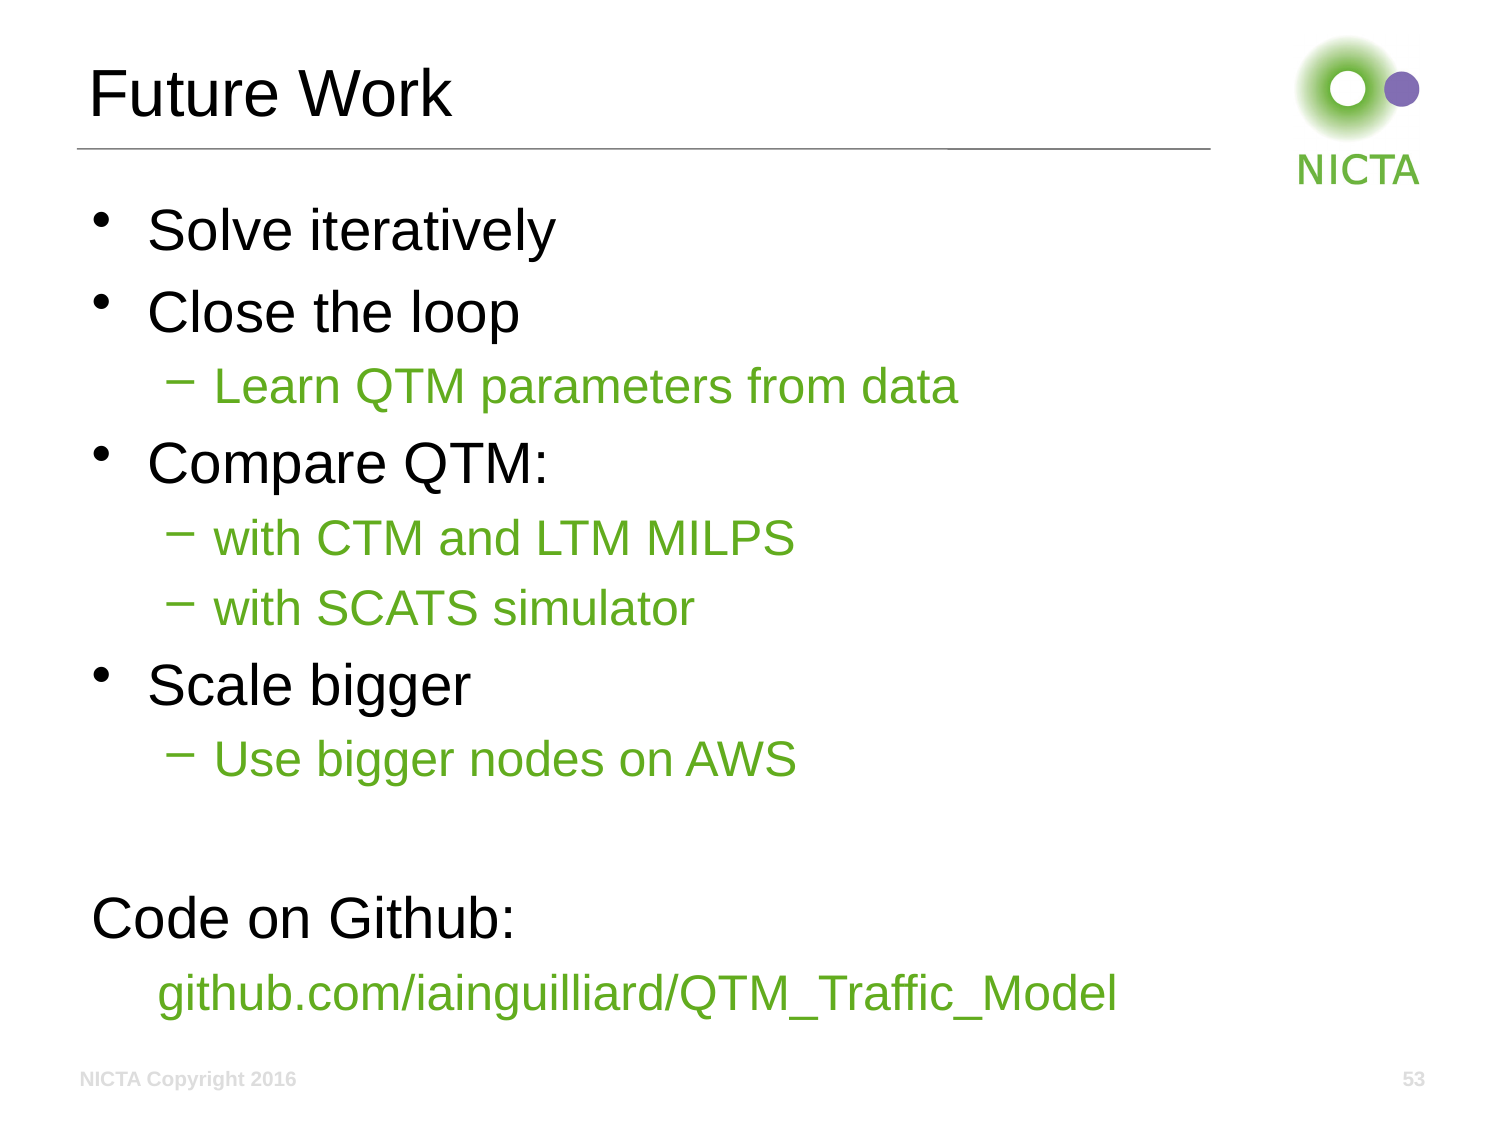

# Future Work
Solve iteratively
Close the loop
Learn QTM parameters from data
Compare QTM:
with CTM and LTM MILPS
with SCATS simulator
Scale bigger
Use bigger nodes on AWS

Code on Github:
github.com/iainguilliard/QTM_Traffic_Model